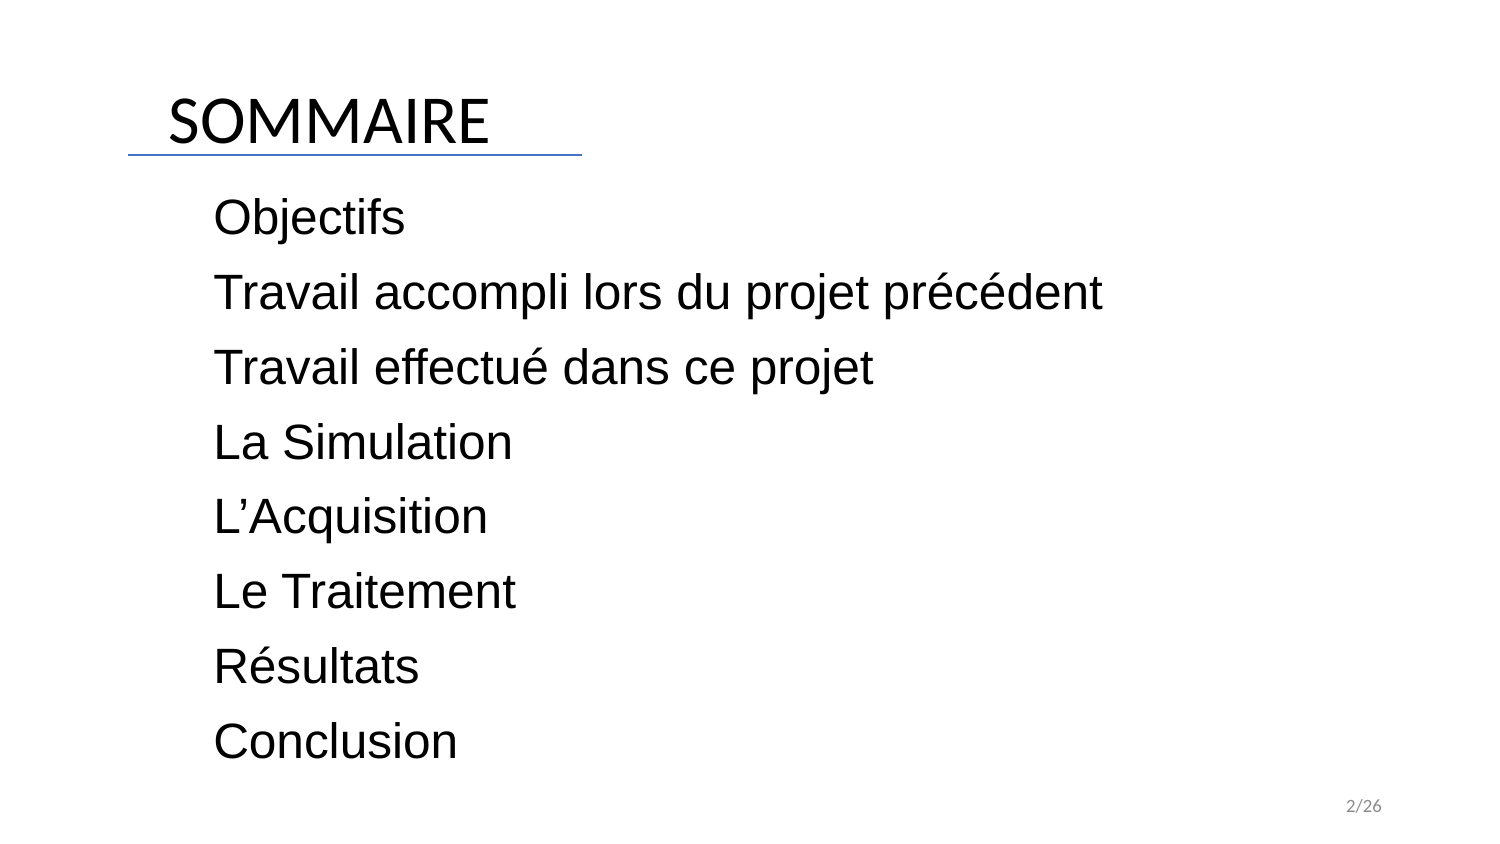

# SOMMAIRE
Objectifs
Travail accompli lors du projet précédent
Travail effectué dans ce projet
La Simulation
L’Acquisition
Le Traitement
Résultats
Conclusion
2/26